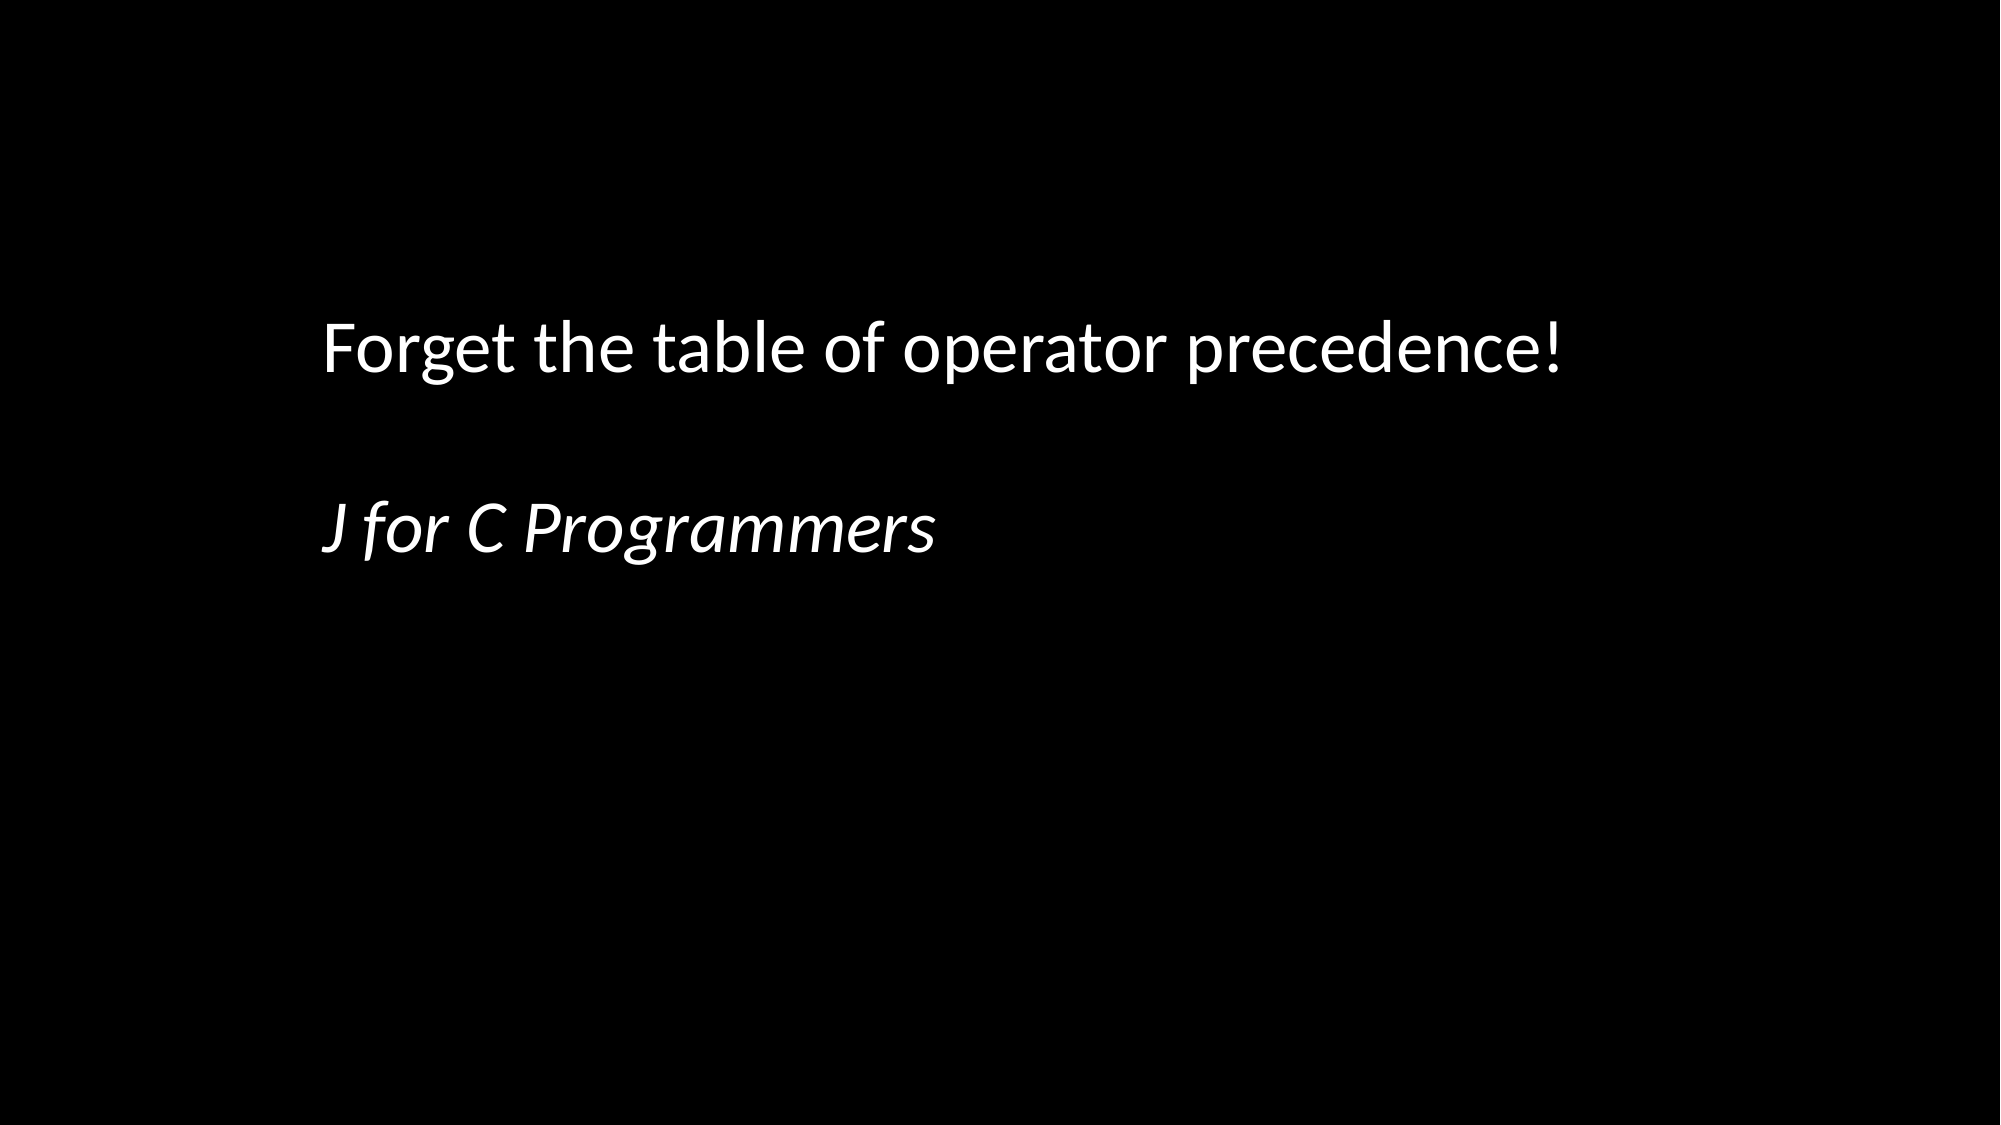

Forget the table of operator precedence!

J for C Programmers